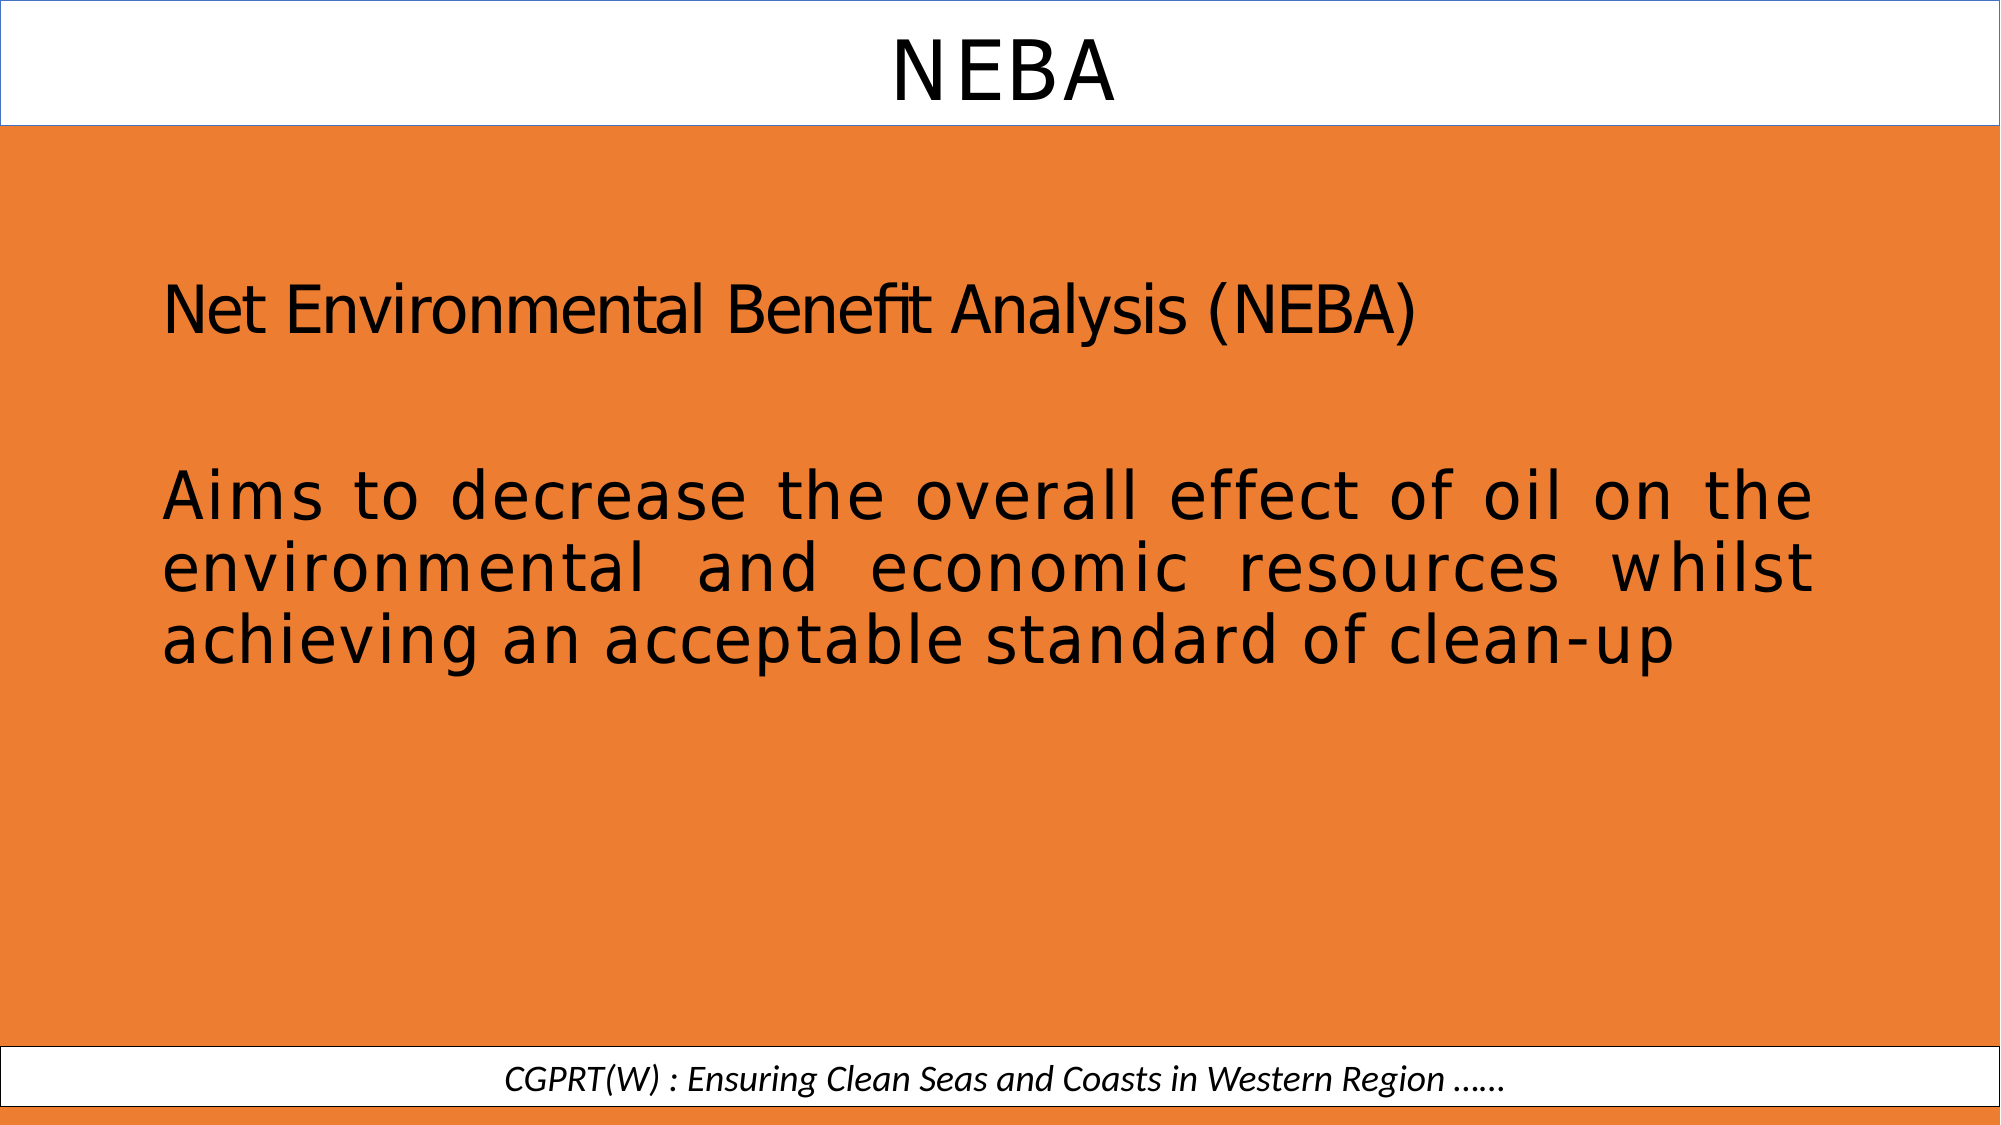

NEBA
Net Environmental Benefit Analysis (NEBA)

Aims to decrease the overall effect of oil on the environmental and economic resources whilst achieving an acceptable standard of clean-up
 CGPRT(W) : Ensuring Clean Seas and Coasts in Western Region ……